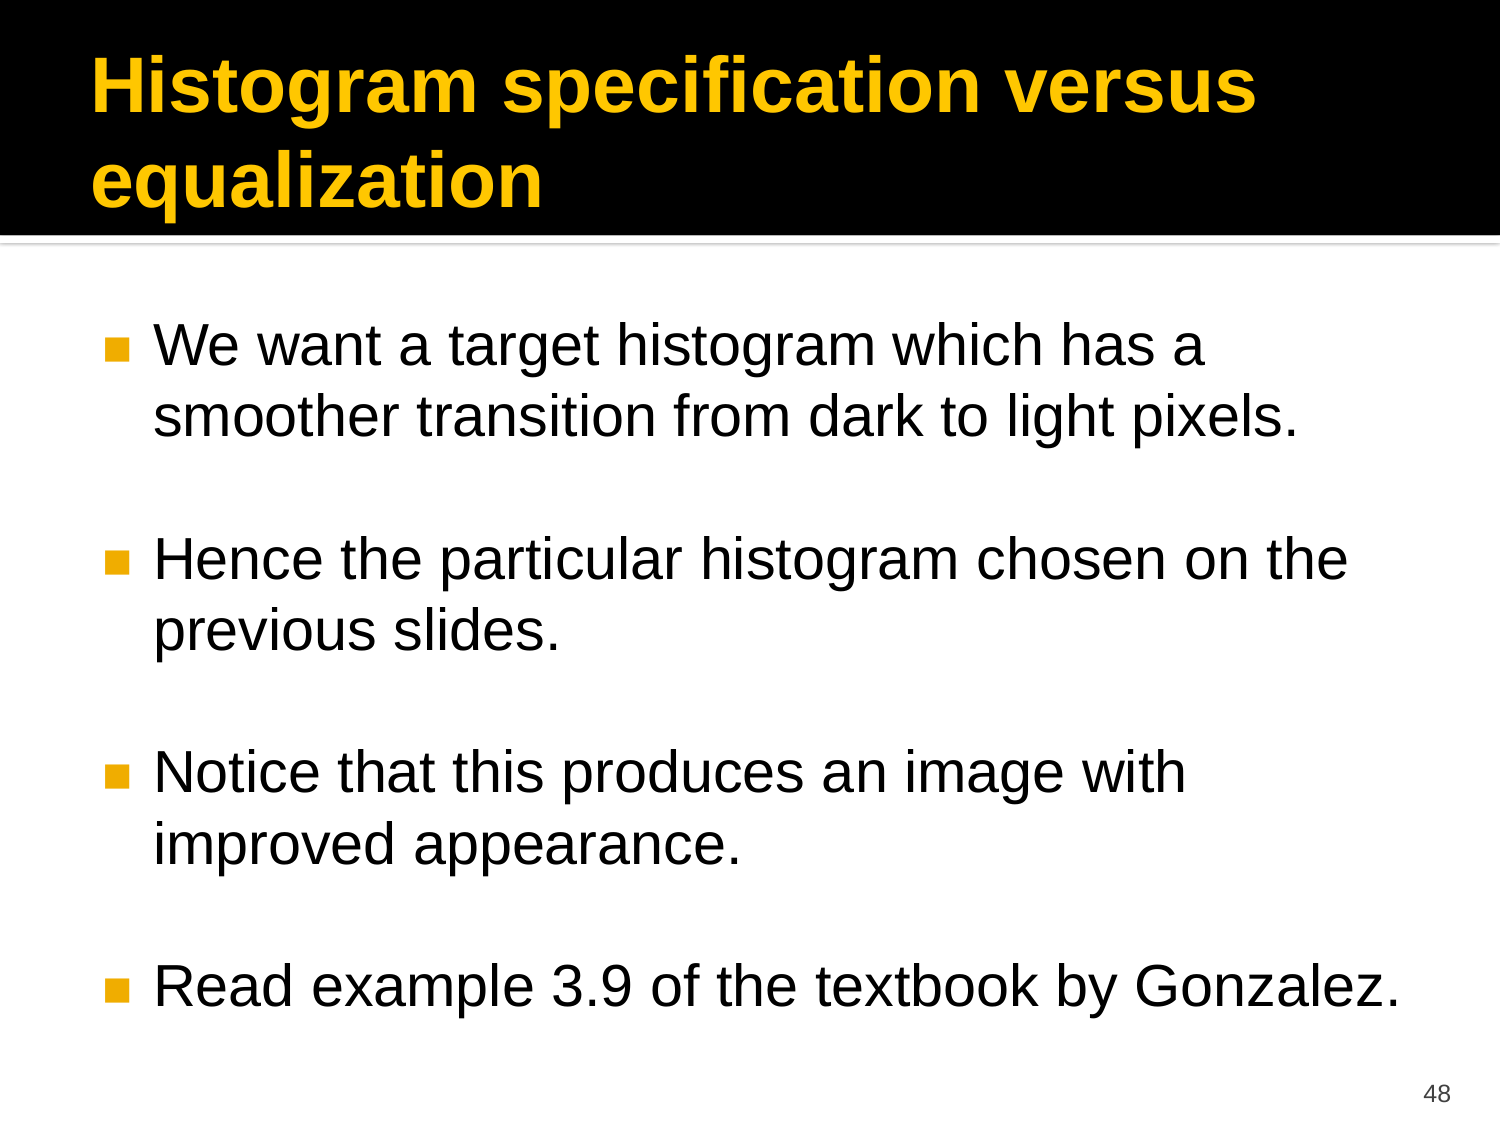

# Histogram specification versus equalization
We want a target histogram which has a smoother transition from dark to light pixels.

Hence the particular histogram chosen on the previous slides.

Notice that this produces an image with improved appearance.

Read example 3.9 of the textbook by Gonzalez.
48